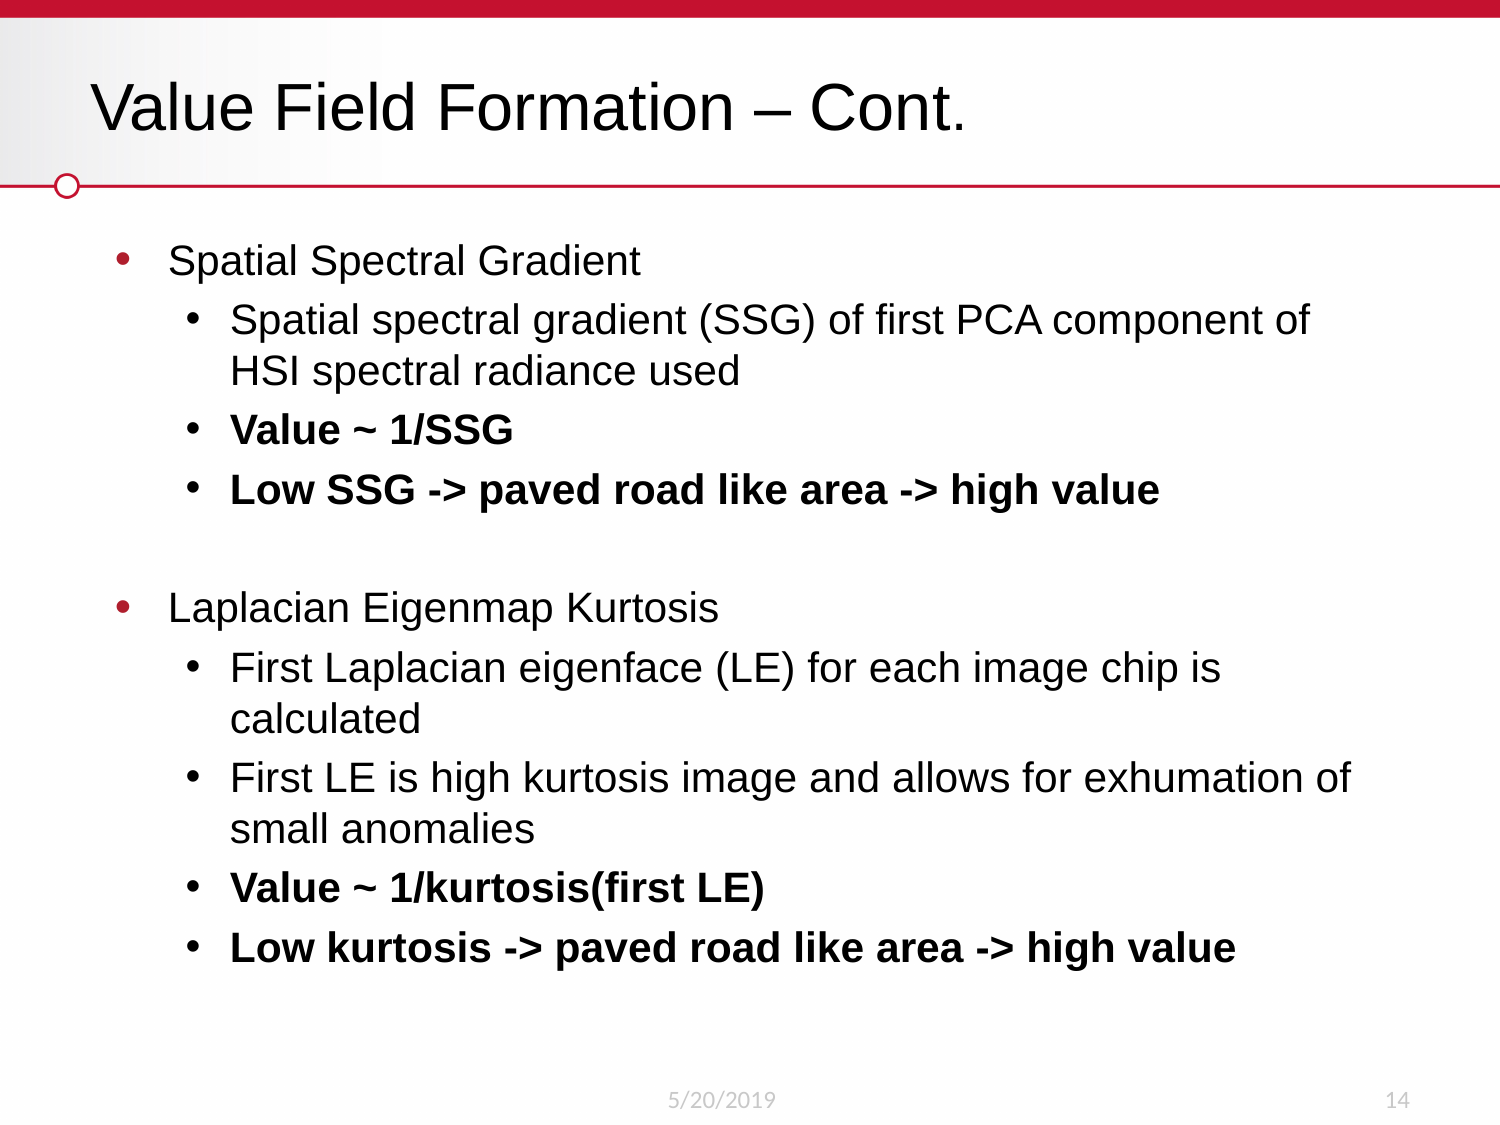

# Value Field Formation – Cont.
Spatial Spectral Gradient
Spatial spectral gradient (SSG) of first PCA component of HSI spectral radiance used
Value ~ 1/SSG
Low SSG -> paved road like area -> high value

Laplacian Eigenmap Kurtosis
First Laplacian eigenface (LE) for each image chip is calculated
First LE is high kurtosis image and allows for exhumation of small anomalies
Value ~ 1/kurtosis(first LE)
Low kurtosis -> paved road like area -> high value

5/20/2019
14